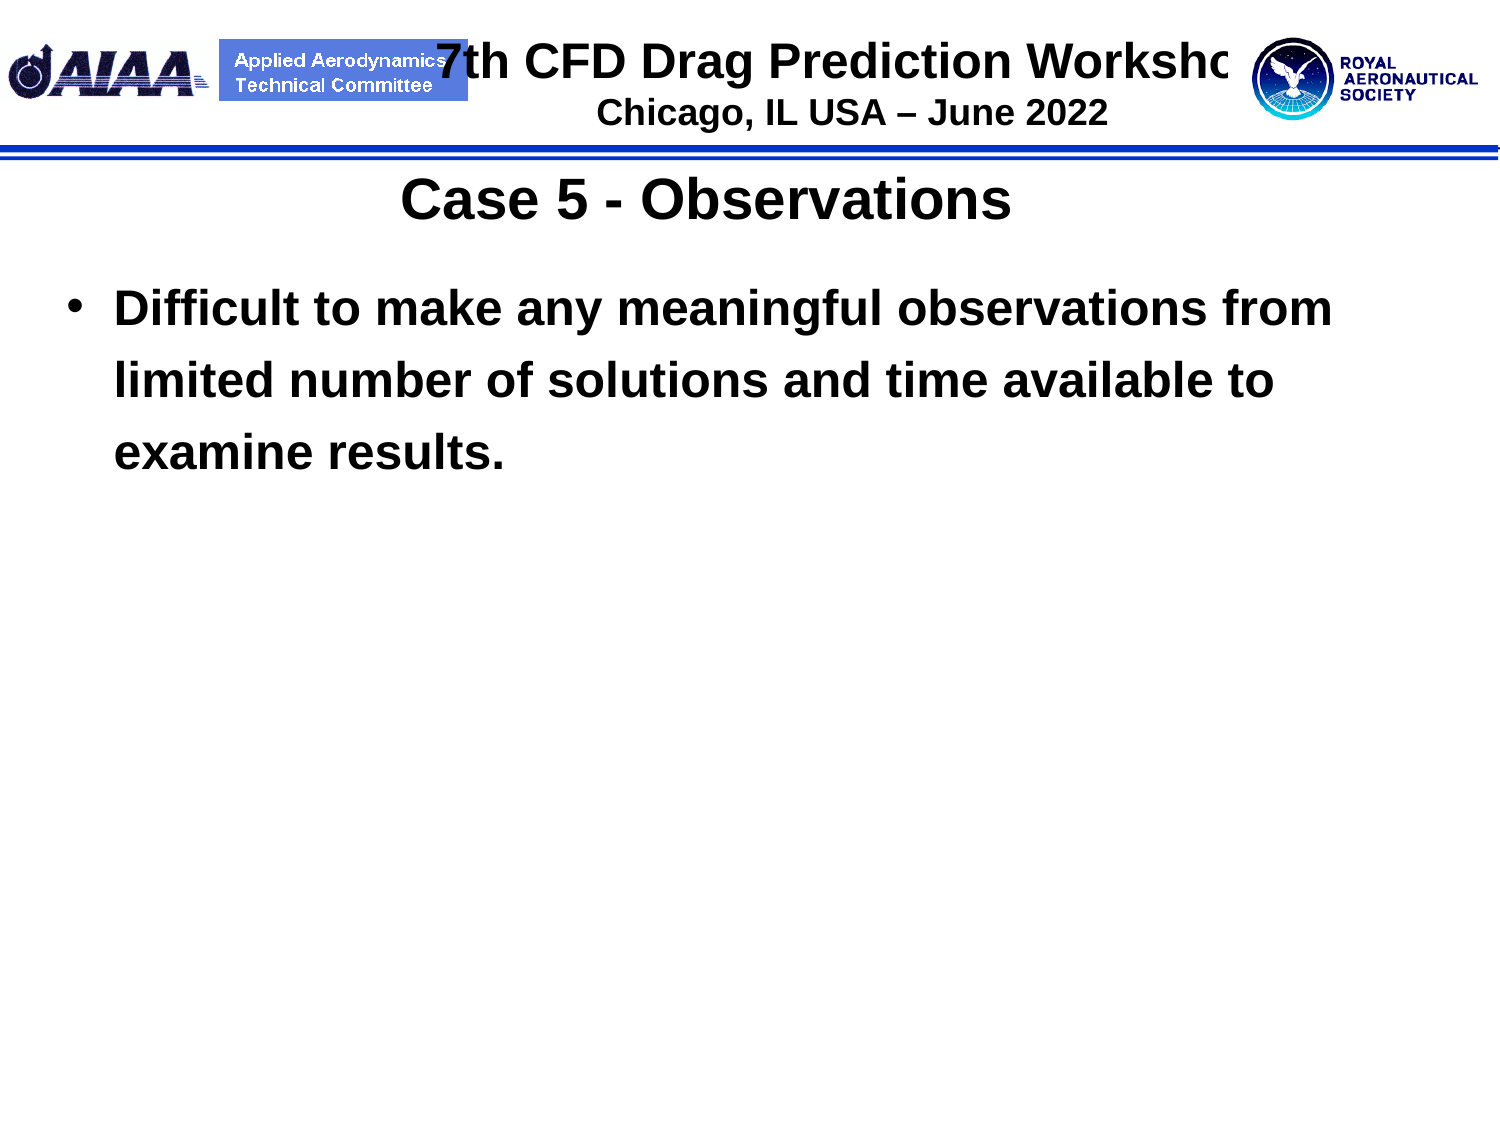

Case 5 - Observations
Difficult to make any meaningful observations from limited number of solutions and time available to examine results.